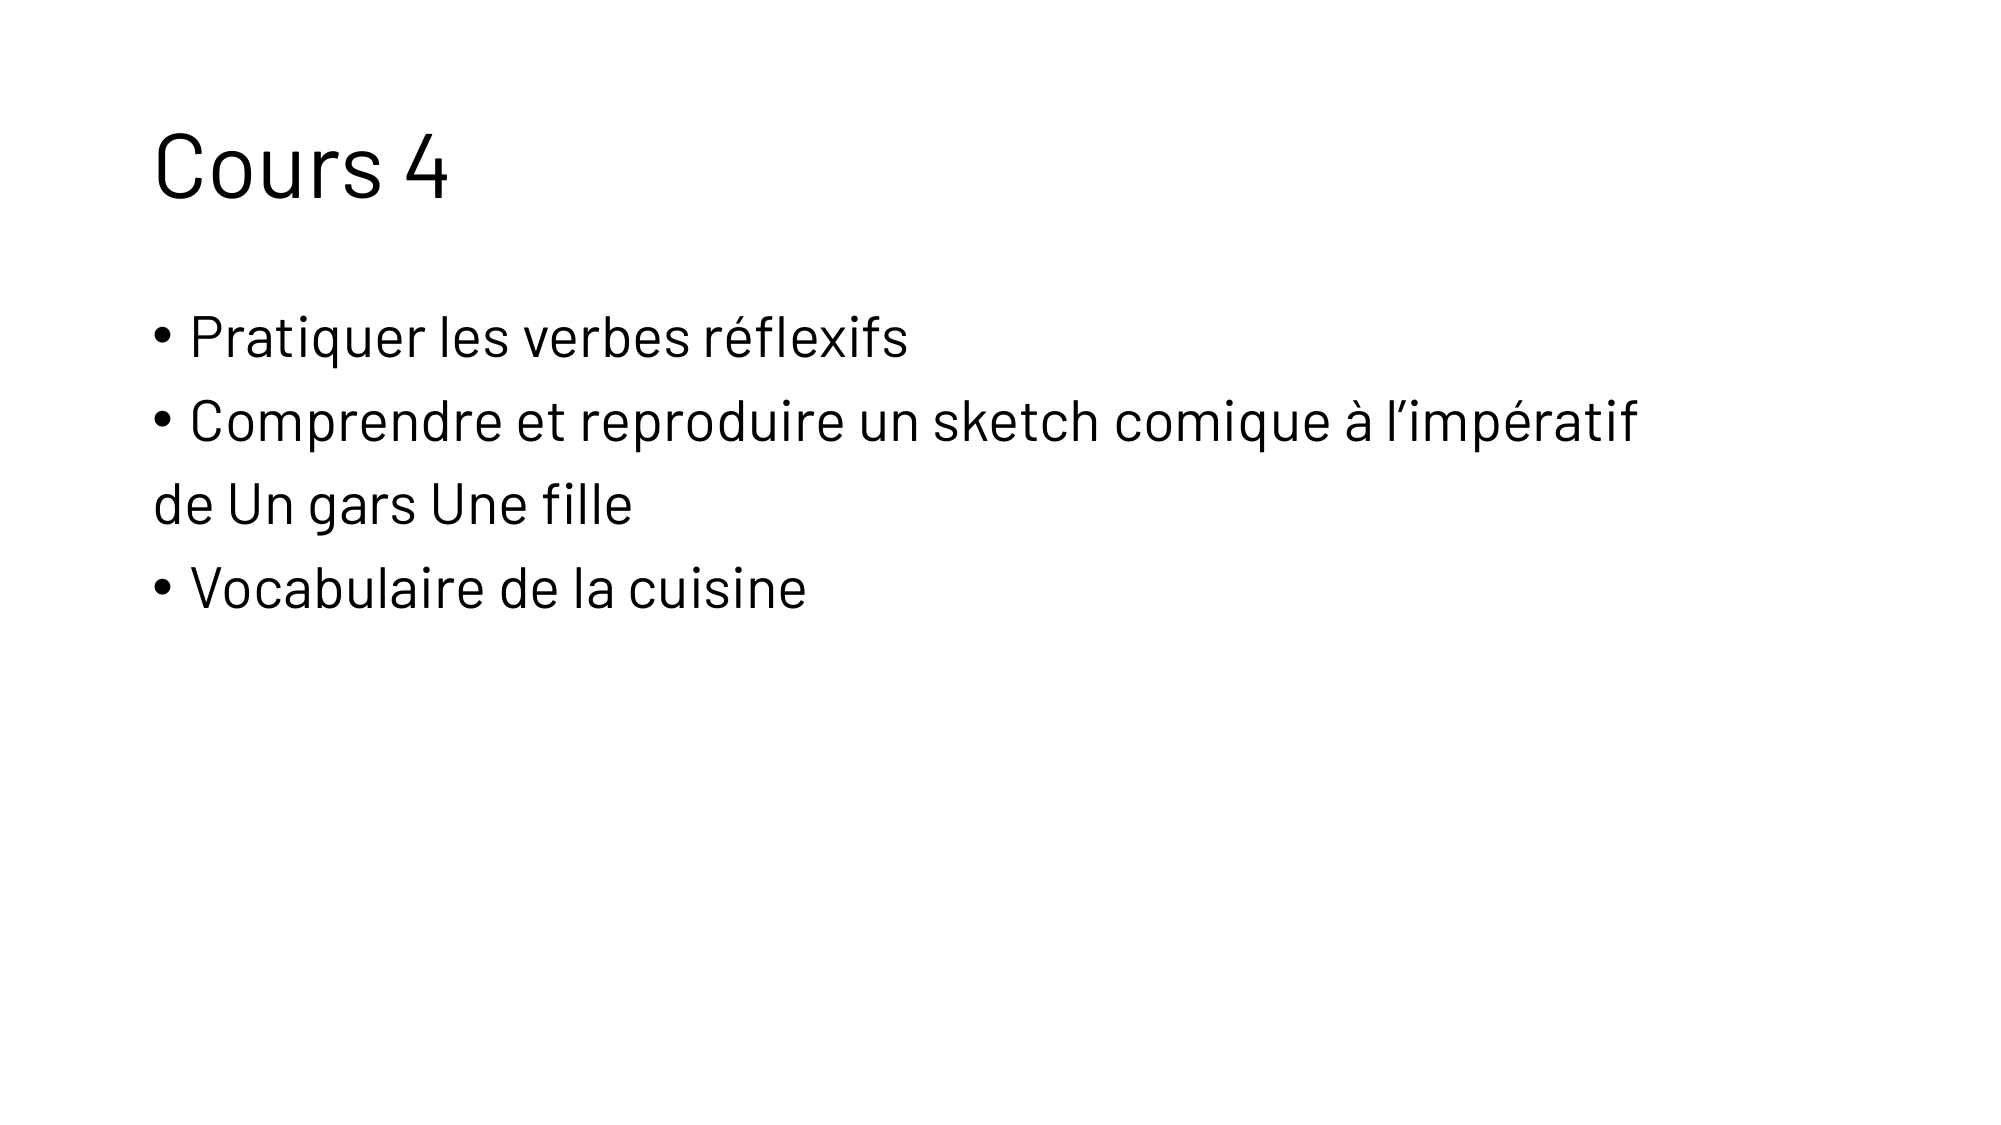

# Cours 4
Pratiquer les verbes réflexifs
Comprendre et reproduire un sketch comique à l’impératif
de Un gars Une fille
Vocabulaire de la cuisine